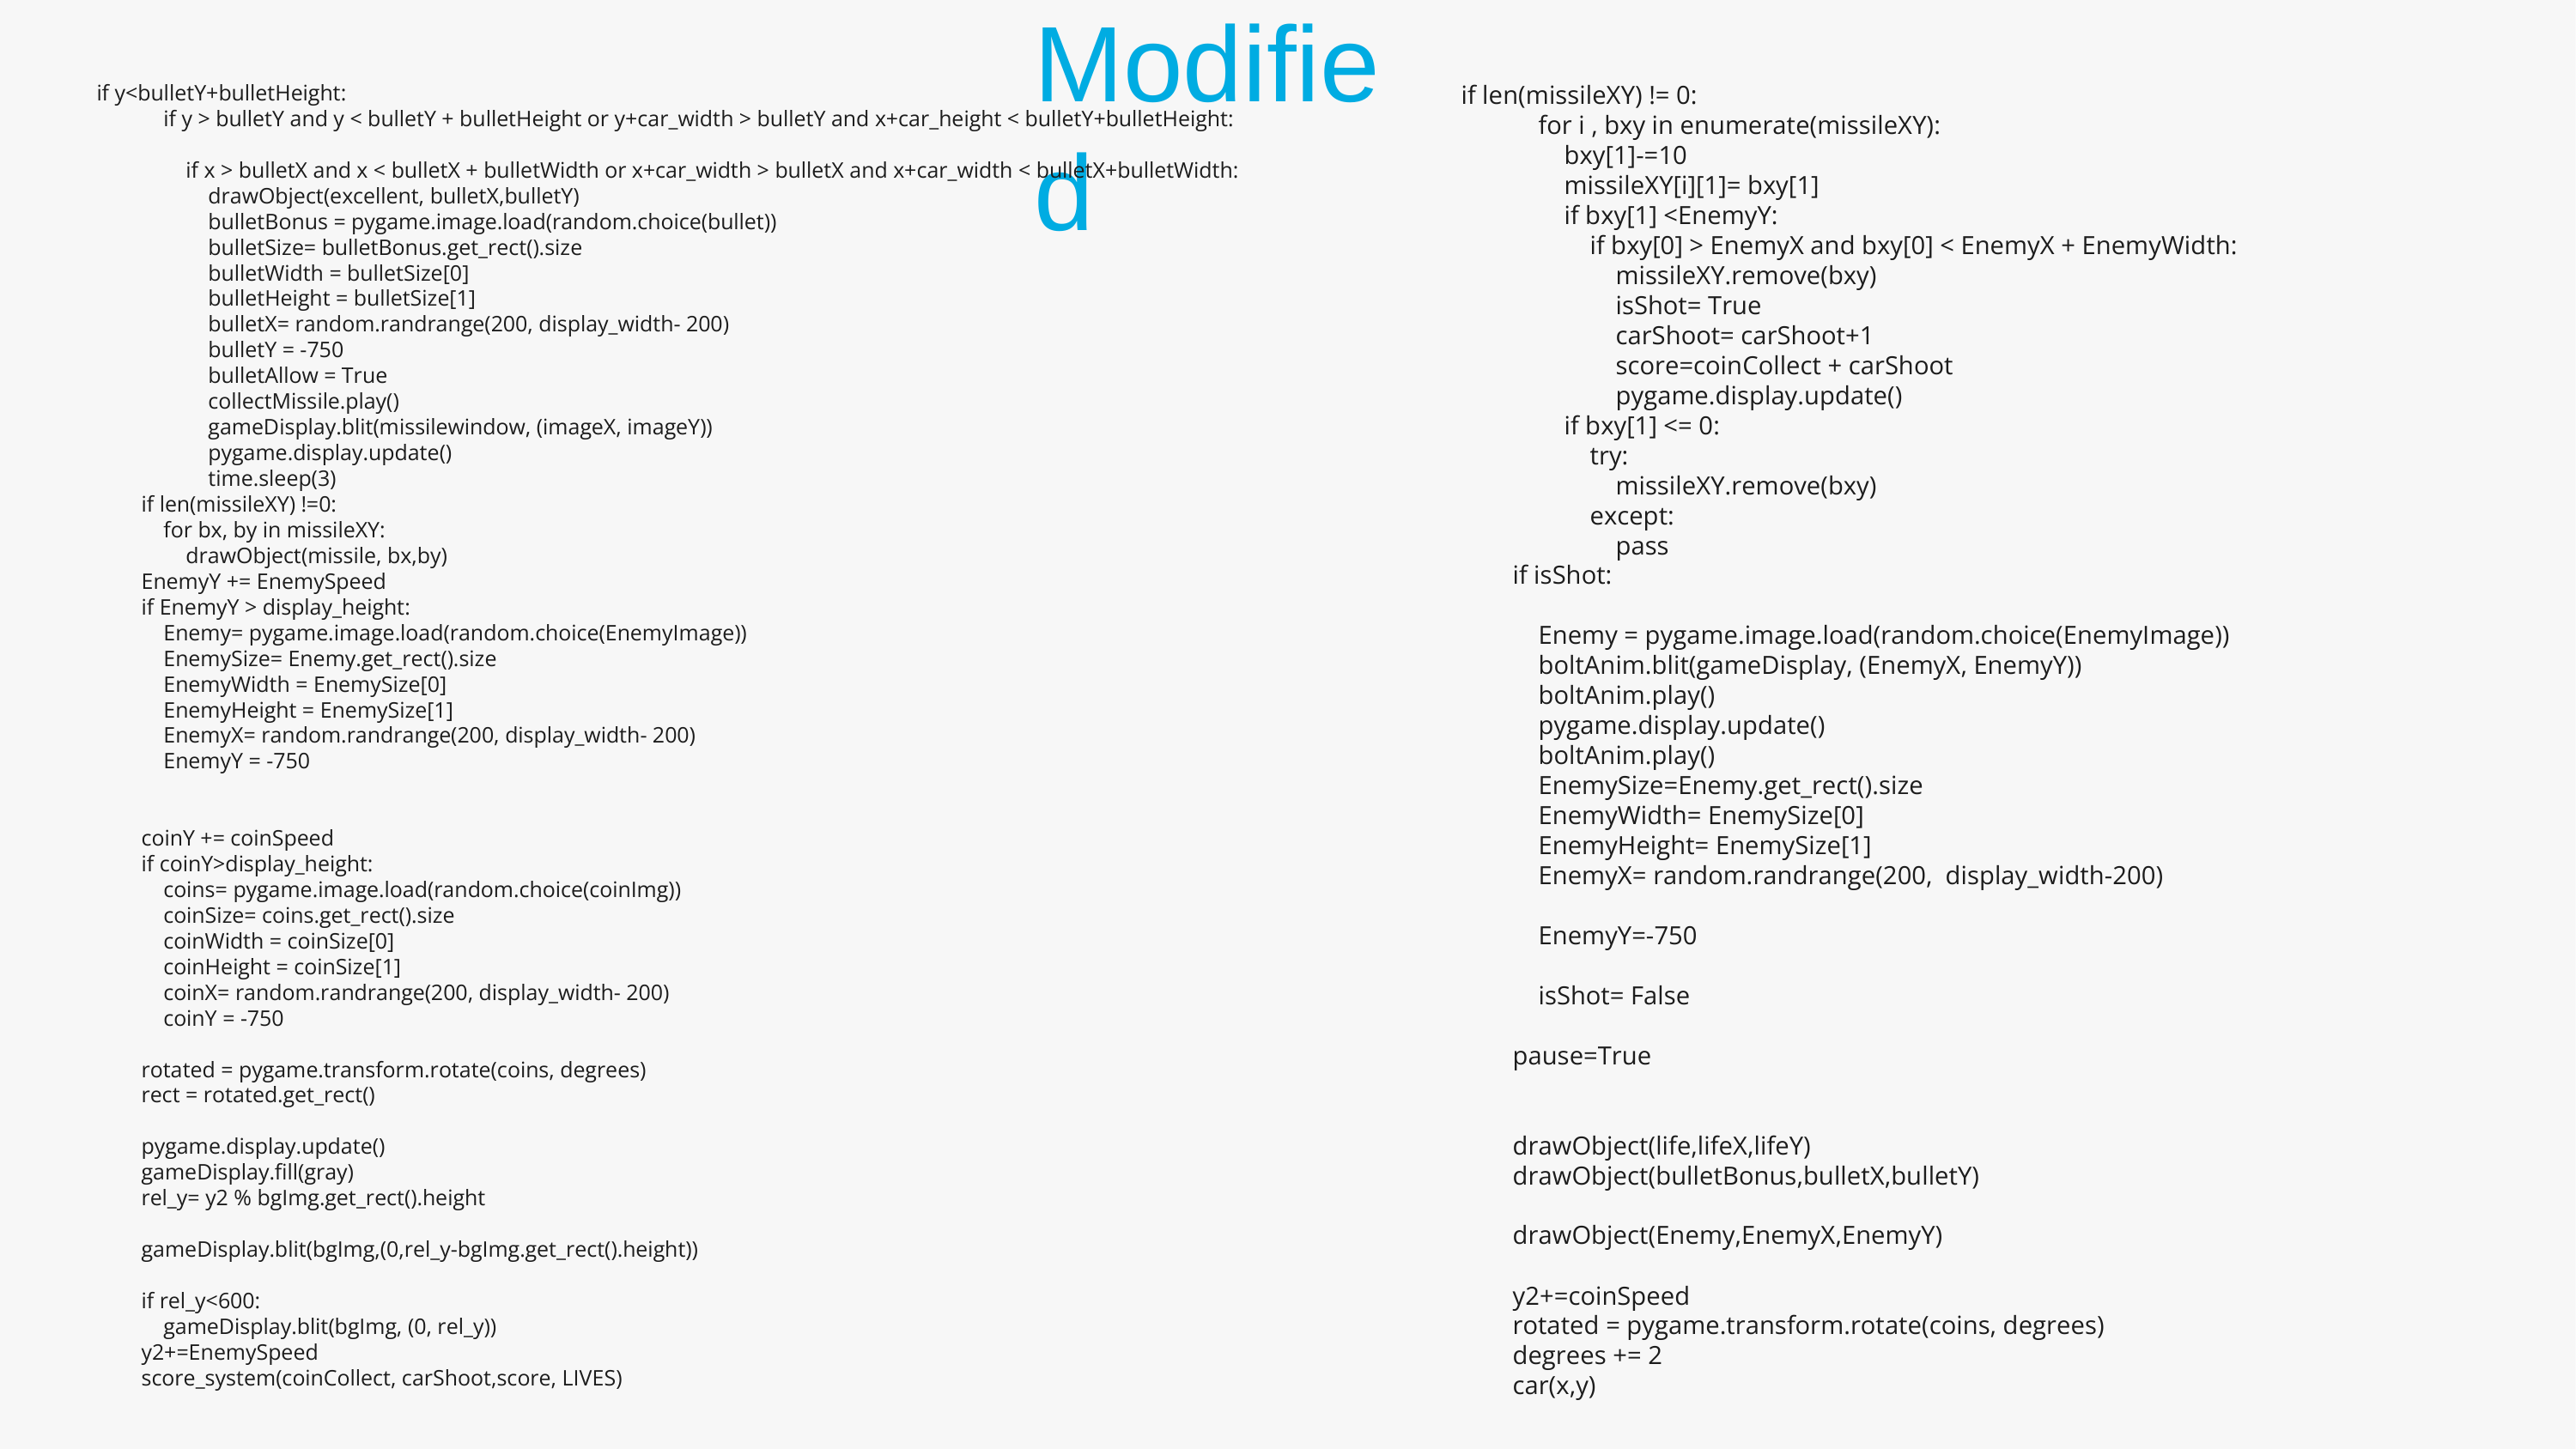

Modified
if y<bulletY+bulletHeight:
            if y > bulletY and y < bulletY + bulletHeight or y+car_width > bulletY and x+car_height < bulletY+bulletHeight:

                if x > bulletX and x < bulletX + bulletWidth or x+car_width > bulletX and x+car_width < bulletX+bulletWidth:
                    drawObject(excellent, bulletX,bulletY)
                    bulletBonus = pygame.image.load(random.choice(bullet))
                    bulletSize= bulletBonus.get_rect().size
                    bulletWidth = bulletSize[0]
                    bulletHeight = bulletSize[1]
                    bulletX= random.randrange(200, display_width- 200)
                    bulletY = -750
                    bulletAllow = True
                    collectMissile.play()
                    gameDisplay.blit(missilewindow, (imageX, imageY))
                    pygame.display.update()
                    time.sleep(3)
        if len(missileXY) !=0:
            for bx, by in missileXY:
                drawObject(missile, bx,by)
        EnemyY += EnemySpeed
        if EnemyY > display_height:
            Enemy= pygame.image.load(random.choice(EnemyImage))
            EnemySize= Enemy.get_rect().size
            EnemyWidth = EnemySize[0]
            EnemyHeight = EnemySize[1]
            EnemyX= random.randrange(200, display_width- 200)
            EnemyY = -750

        coinY += coinSpeed
        if coinY>display_height:
            coins= pygame.image.load(random.choice(coinImg))
            coinSize= coins.get_rect().size
            coinWidth = coinSize[0]
            coinHeight = coinSize[1]
            coinX= random.randrange(200, display_width- 200)
            coinY = -750

        rotated = pygame.transform.rotate(coins, degrees)
        rect = rotated.get_rect()

        pygame.display.update()
        gameDisplay.fill(gray)
        rel_y= y2 % bgImg.get_rect().height

        gameDisplay.blit(bgImg,(0,rel_y-bgImg.get_rect().height))

        if rel_y<600:
            gameDisplay.blit(bgImg, (0, rel_y))
        y2+=EnemySpeed
        score_system(coinCollect, carShoot,score, LIVES)
if len(missileXY) != 0:
            for i , bxy in enumerate(missileXY):
                bxy[1]-=10
                missileXY[i][1]= bxy[1]
                if bxy[1] <EnemyY:
                    if bxy[0] > EnemyX and bxy[0] < EnemyX + EnemyWidth:
                        missileXY.remove(bxy)
                        isShot= True
                        carShoot= carShoot+1
                        score=coinCollect + carShoot
                        pygame.display.update()
                if bxy[1] <= 0:
                    try:
                        missileXY.remove(bxy)
                    except:
                        pass
        if isShot:

            Enemy = pygame.image.load(random.choice(EnemyImage))
            boltAnim.blit(gameDisplay, (EnemyX, EnemyY))
            boltAnim.play()
            pygame.display.update()
            boltAnim.play()
            EnemySize=Enemy.get_rect().size
            EnemyWidth= EnemySize[0]
            EnemyHeight= EnemySize[1]
            EnemyX= random.randrange(200,  display_width-200)

            EnemyY=-750

            isShot= False

        pause=True

        drawObject(life,lifeX,lifeY)
        drawObject(bulletBonus,bulletX,bulletY)

        drawObject(Enemy,EnemyX,EnemyY)

        y2+=coinSpeed
        rotated = pygame.transform.rotate(coins, degrees)
        degrees += 2
        car(x,y)